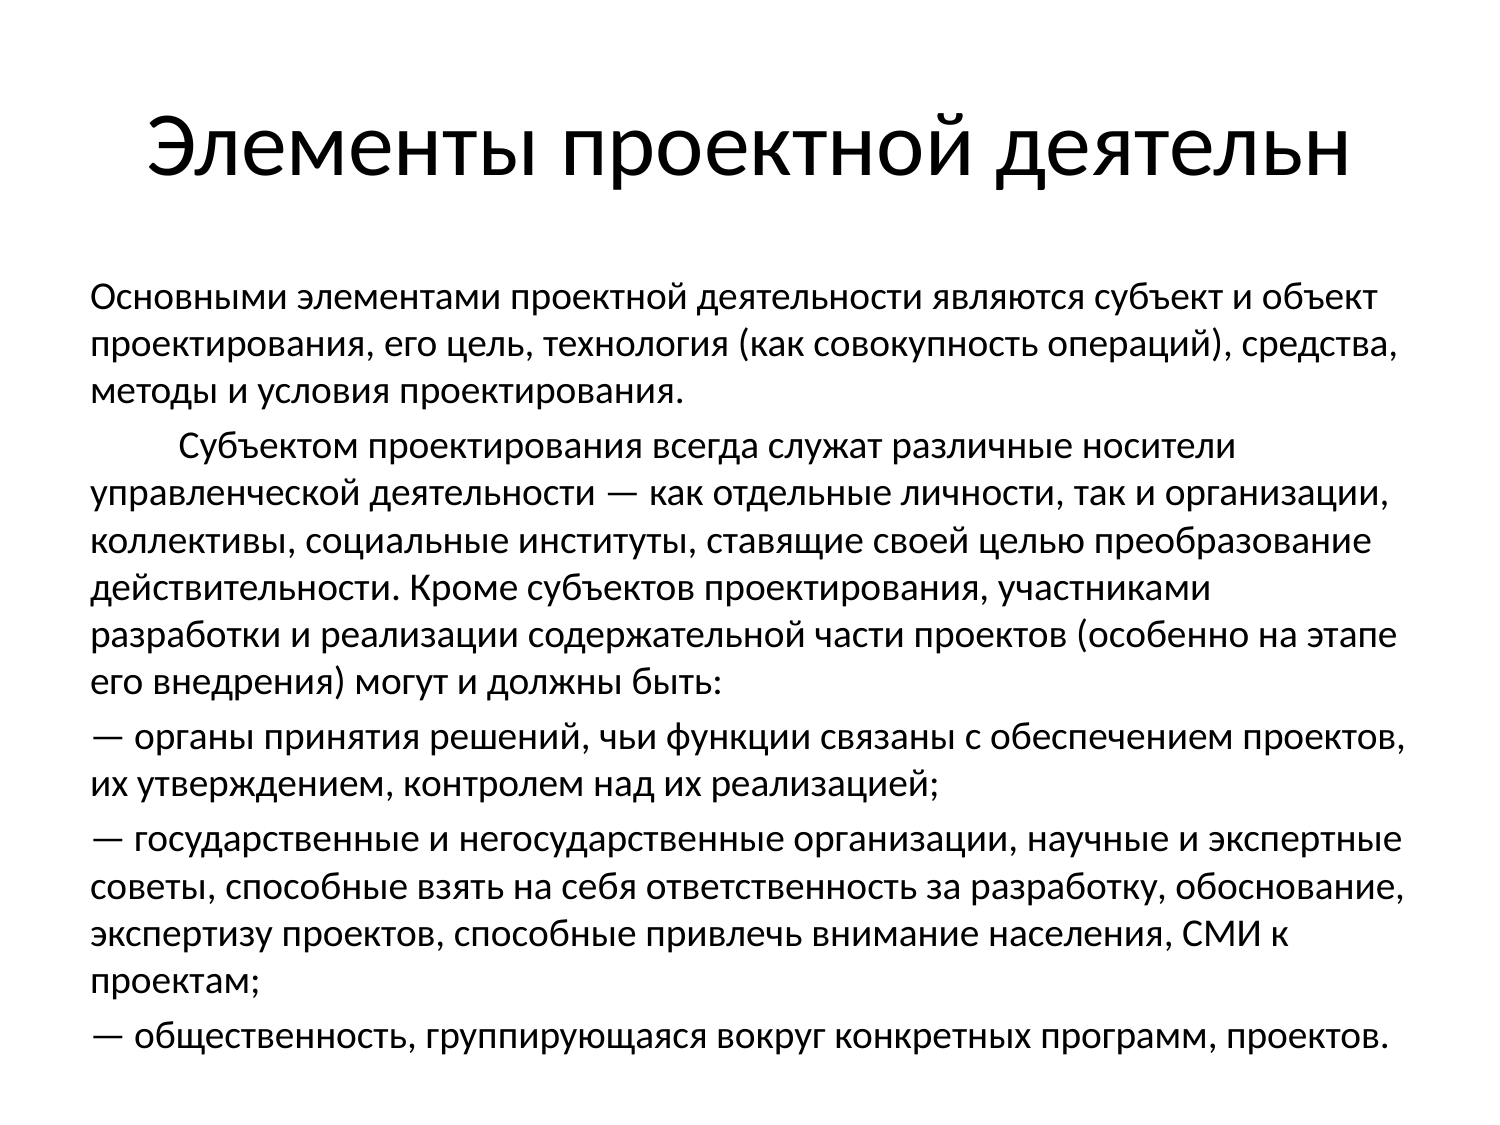

# Элементы проектной деятельн
Основными элементами проектной деятельности являются субъект и объект проектирования, его цель, технология (как совокупность операций), средства, методы и условия проектирования.
	Субъектом проектирования всегда служат различные носители управленческой деятельности — как отдельные личности, так и организации, коллективы, социальные институты, ставящие своей целью преобразование действительности. Кроме субъектов проектирования, участниками разработки и реализации содержательной части проектов (особенно на этапе его внедрения) могут и должны быть:
— органы принятия решений, чьи функции связаны с обеспечением проектов, их утверждением, контролем над их реализацией;
— государственные и негосударственные организации, научные и экспертные советы, способные взять на себя ответственность за разработку, обоснование, экспертизу проектов, способные привлечь внимание населения, СМИ к проектам;
— общественность, группирующаяся вокруг конкретных программ, проектов.